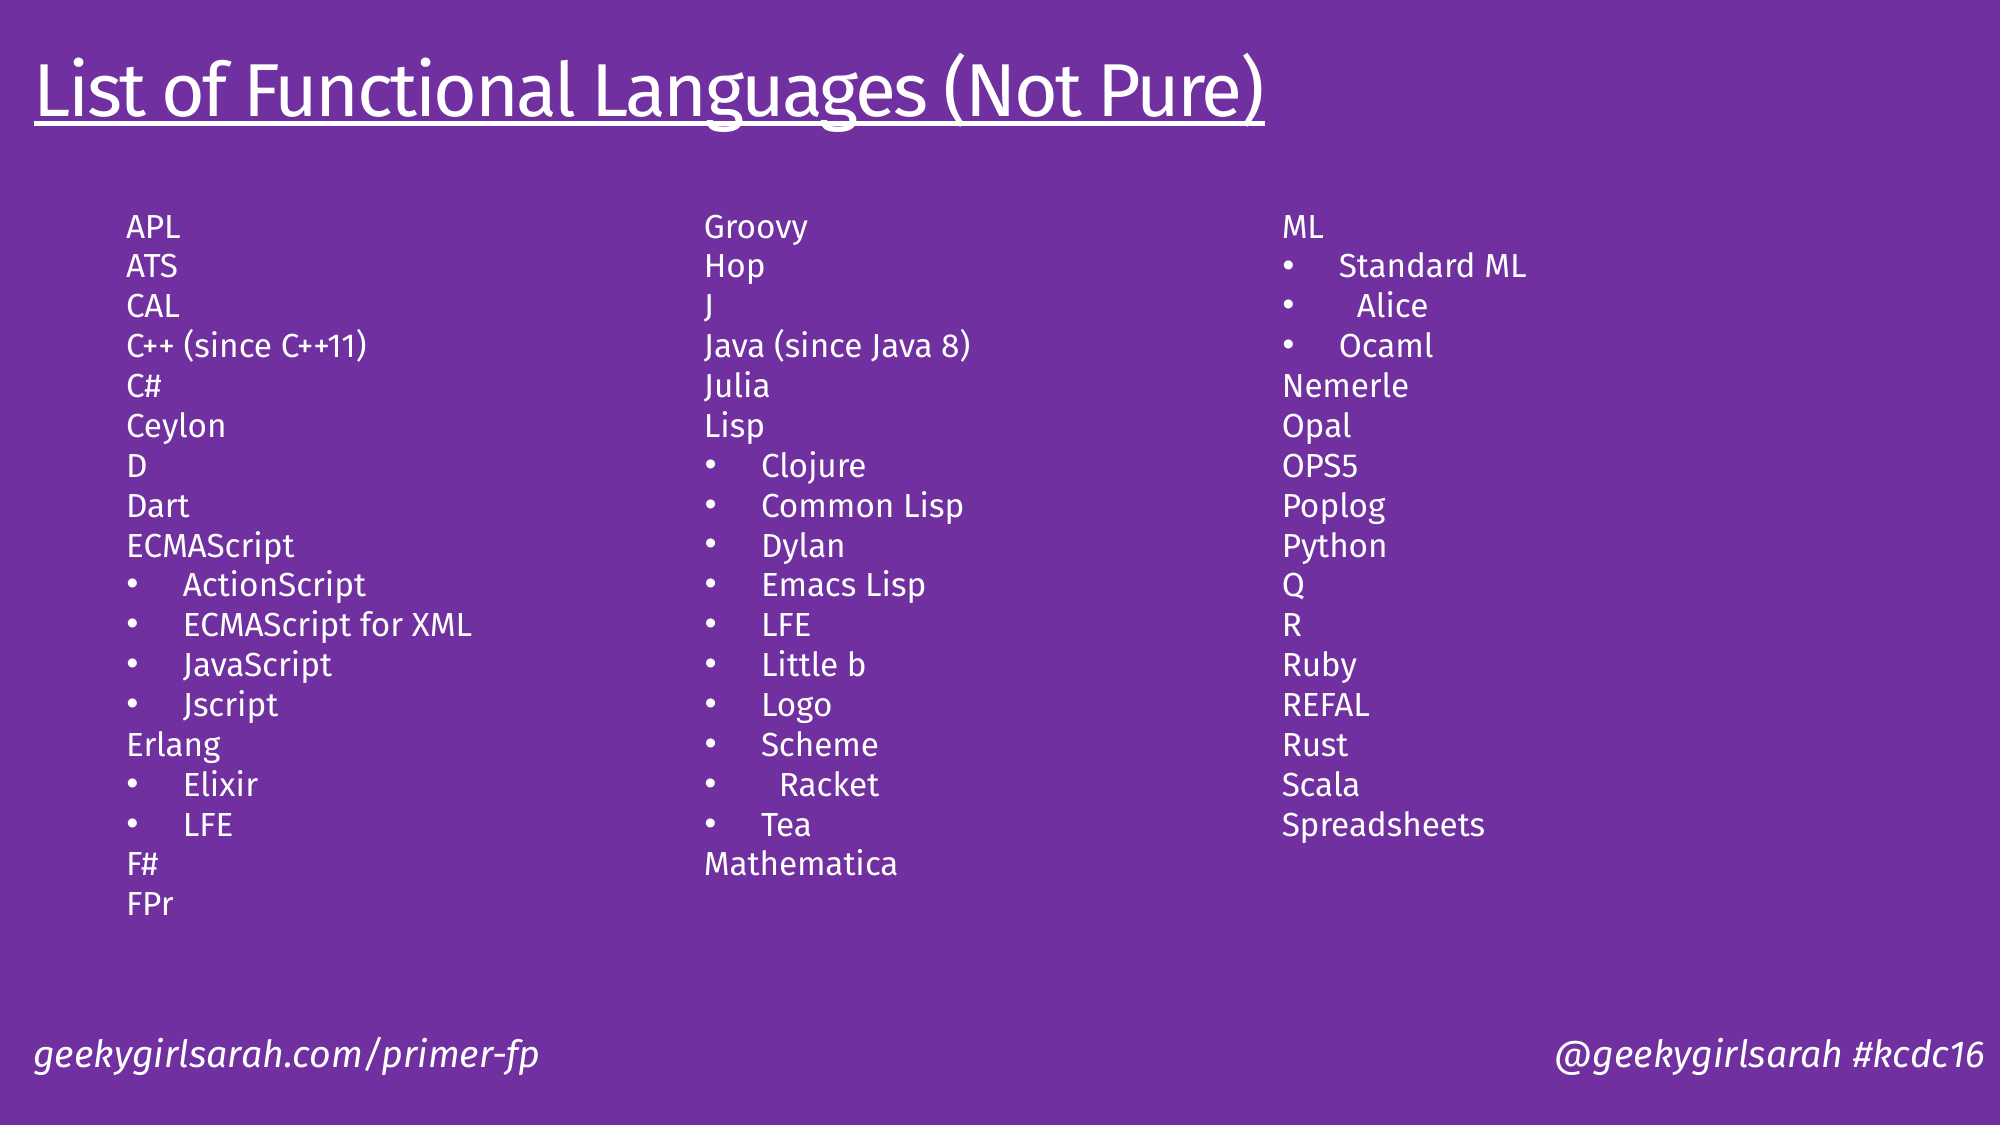

# List of Functional Languages (Not Pure)
APL
ATS
CAL
C++ (since C++11)
C#
Ceylon
D
Dart
ECMAScript
ActionScript
ECMAScript for XML
JavaScript
Jscript
Erlang
Elixir
LFE
F#
FPr
Groovy
Hop
J
Java (since Java 8)
Julia
Lisp
Clojure
Common Lisp
Dylan
Emacs Lisp
LFE
Little b
Logo
Scheme
Racket
Tea
Mathematica
ML
Standard ML
Alice
Ocaml
Nemerle
Opal
OPS5
Poplog
Python
Q
R
Ruby
REFAL
Rust
Scala
Spreadsheets